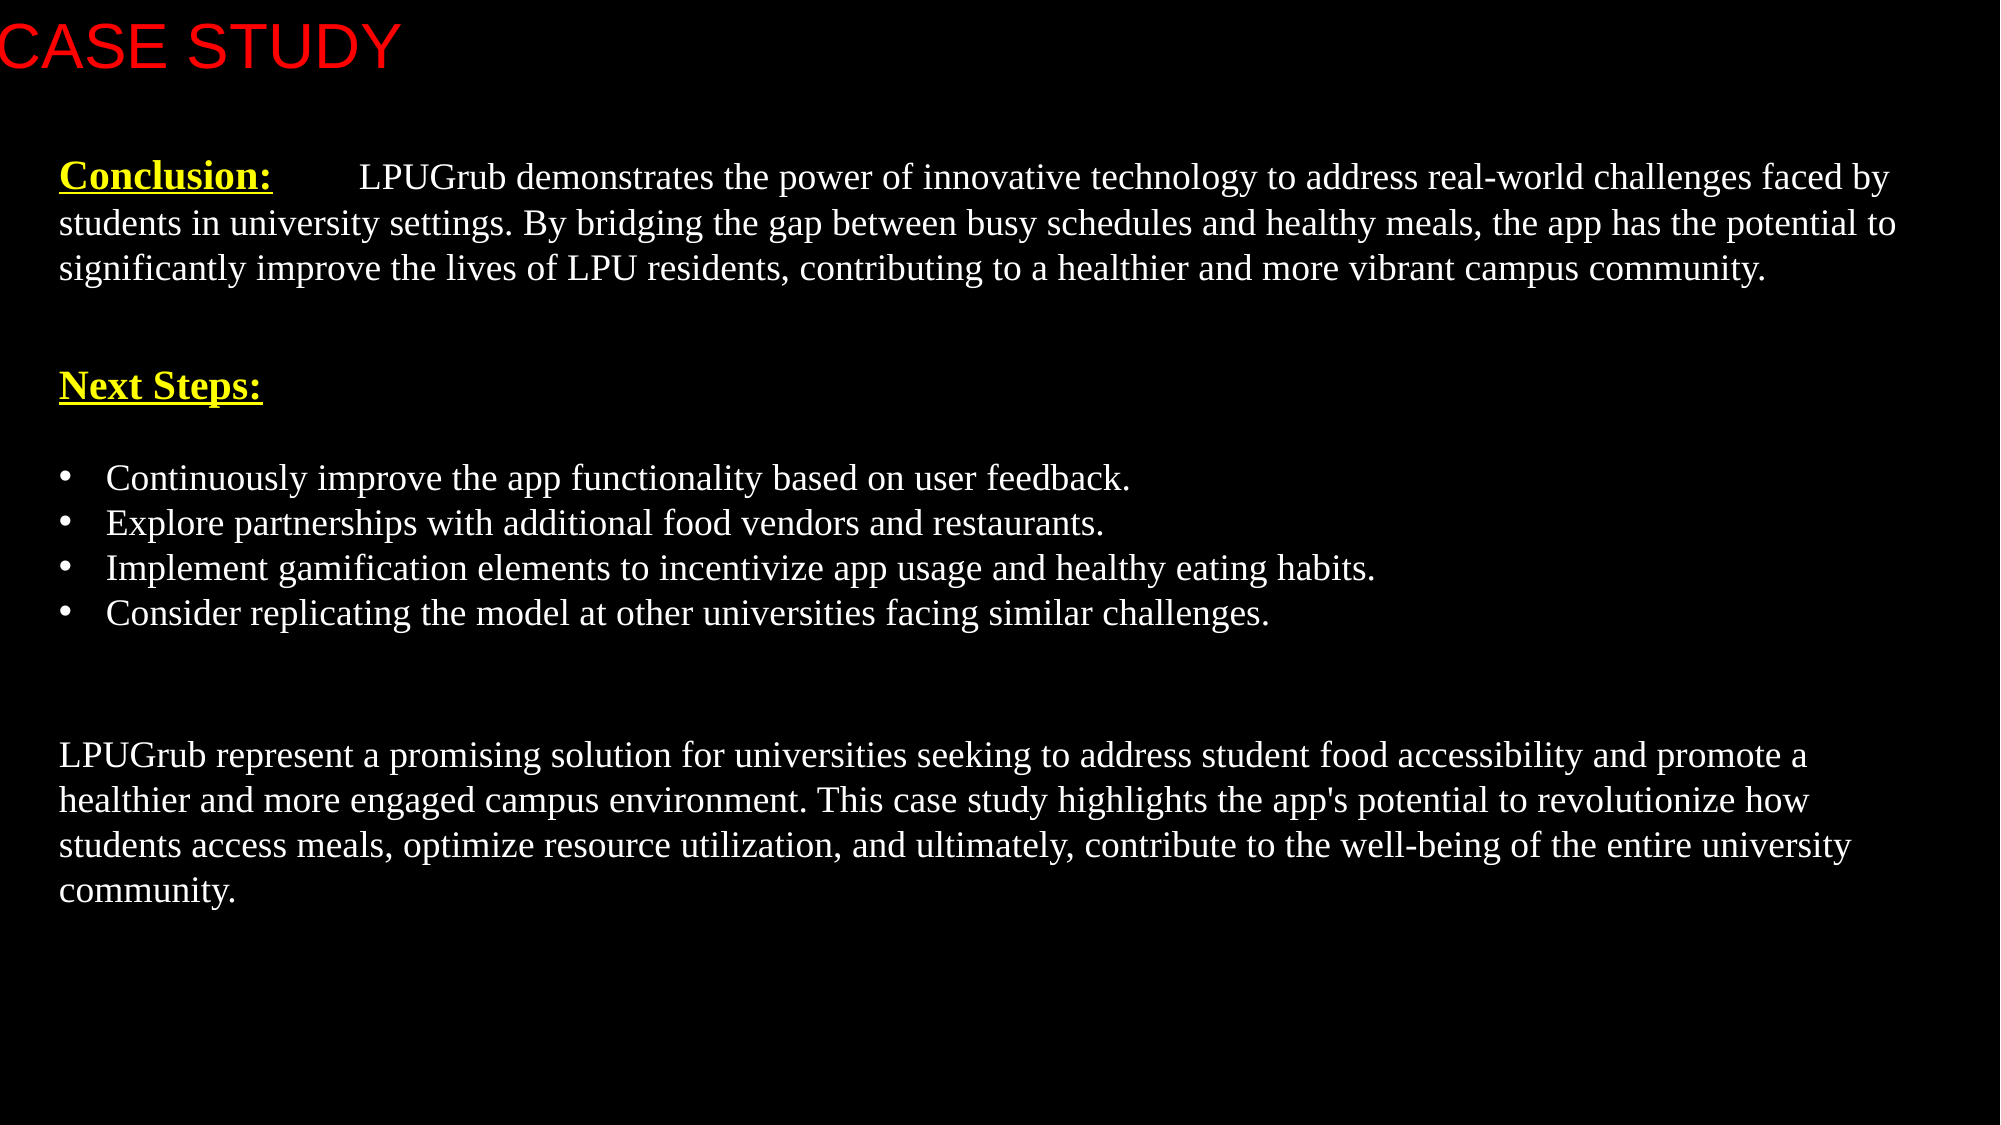

# Case Study
Conclusion:	LPUGrub demonstrates the power of innovative technology to address real-world challenges faced by students in university settings. By bridging the gap between busy schedules and healthy meals, the app has the potential to significantly improve the lives of LPU residents, contributing to a healthier and more vibrant campus community.
Next Steps:

Continuously improve the app functionality based on user feedback.
Explore partnerships with additional food vendors and restaurants.
Implement gamification elements to incentivize app usage and healthy eating habits.
Consider replicating the model at other universities facing similar challenges.
LPUGrub represent a promising solution for universities seeking to address student food accessibility and promote a healthier and more engaged campus environment. This case study highlights the app's potential to revolutionize how students access meals, optimize resource utilization, and ultimately, contribute to the well-being of the entire university community.